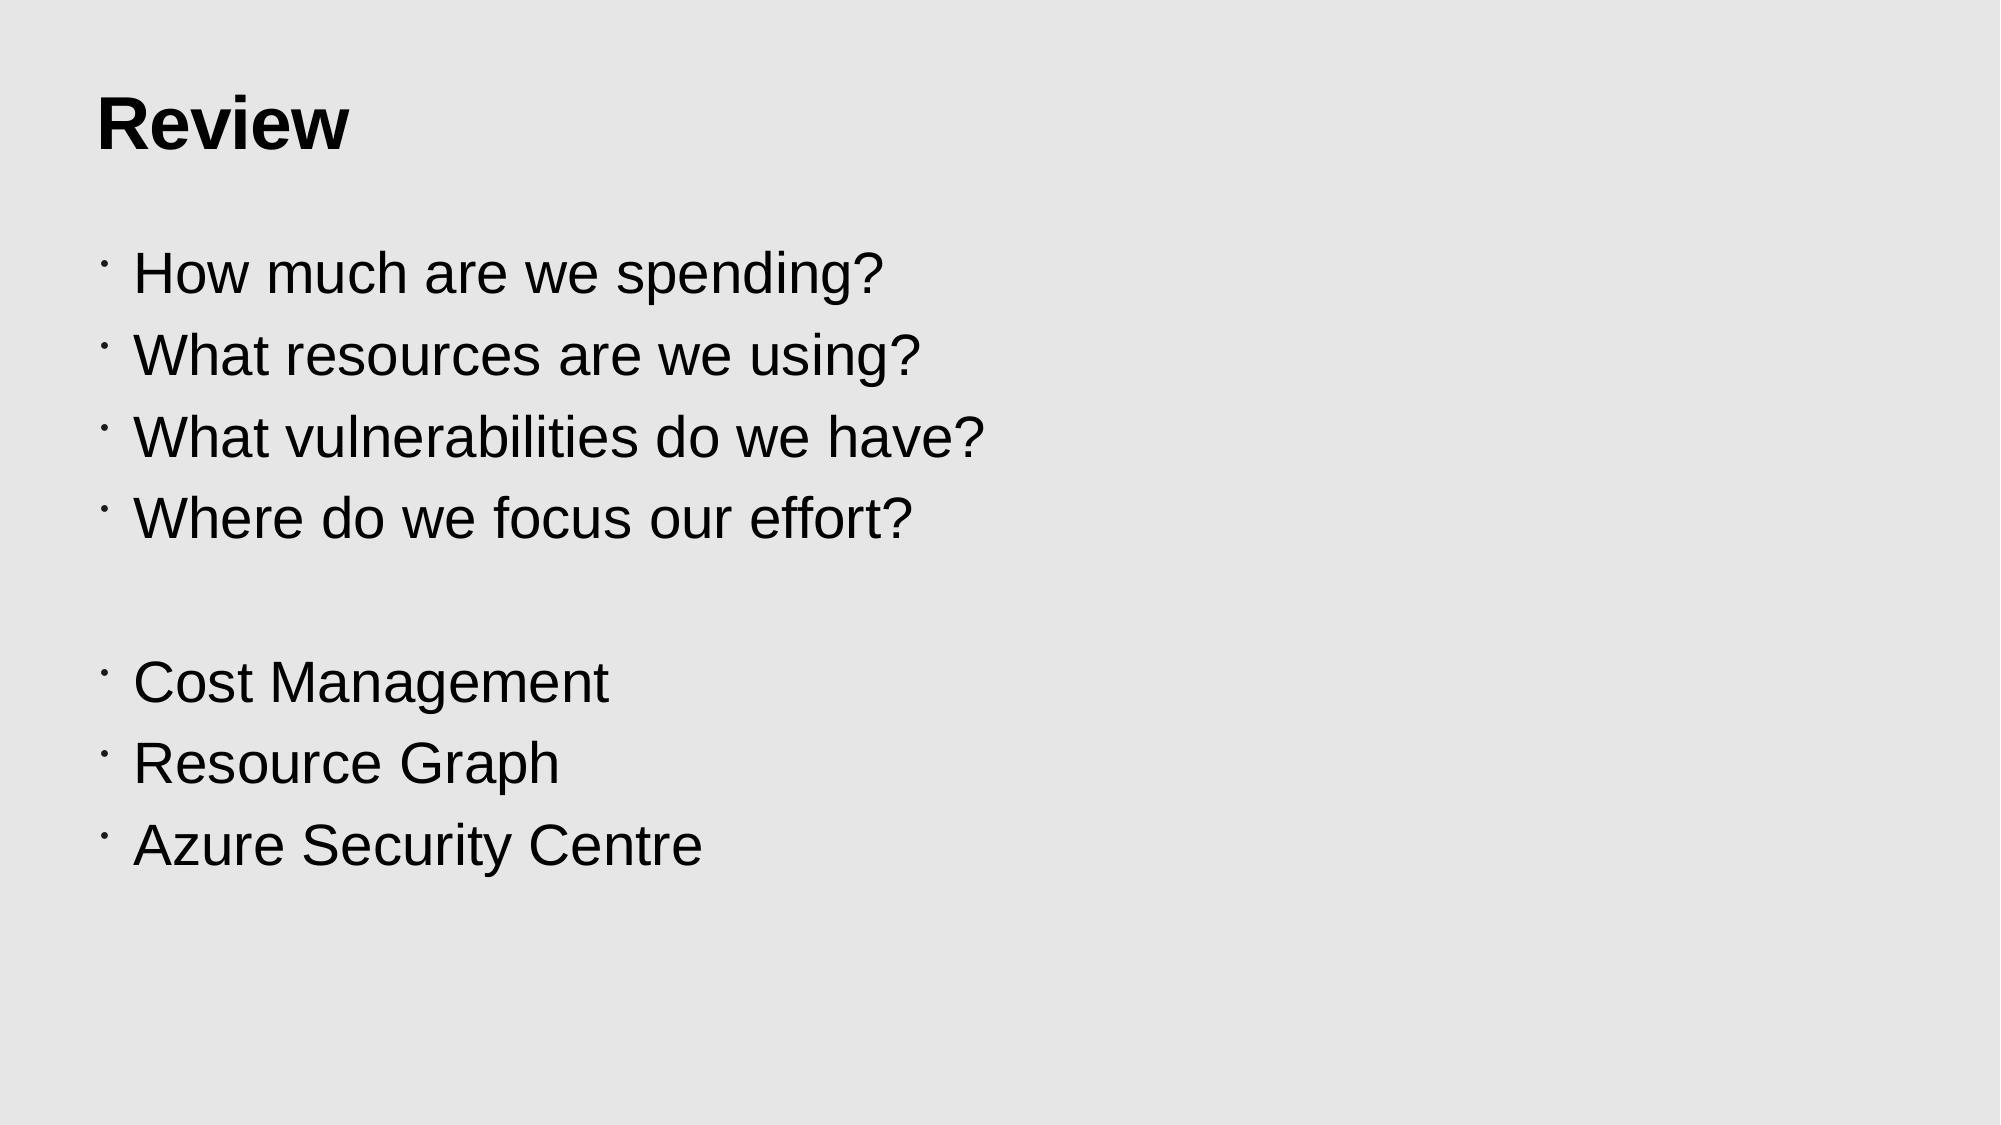

# Review
How much are we spending?
What resources are we using?
What vulnerabilities do we have?
Where do we focus our effort?

Cost Management
Resource Graph
Azure Security Centre